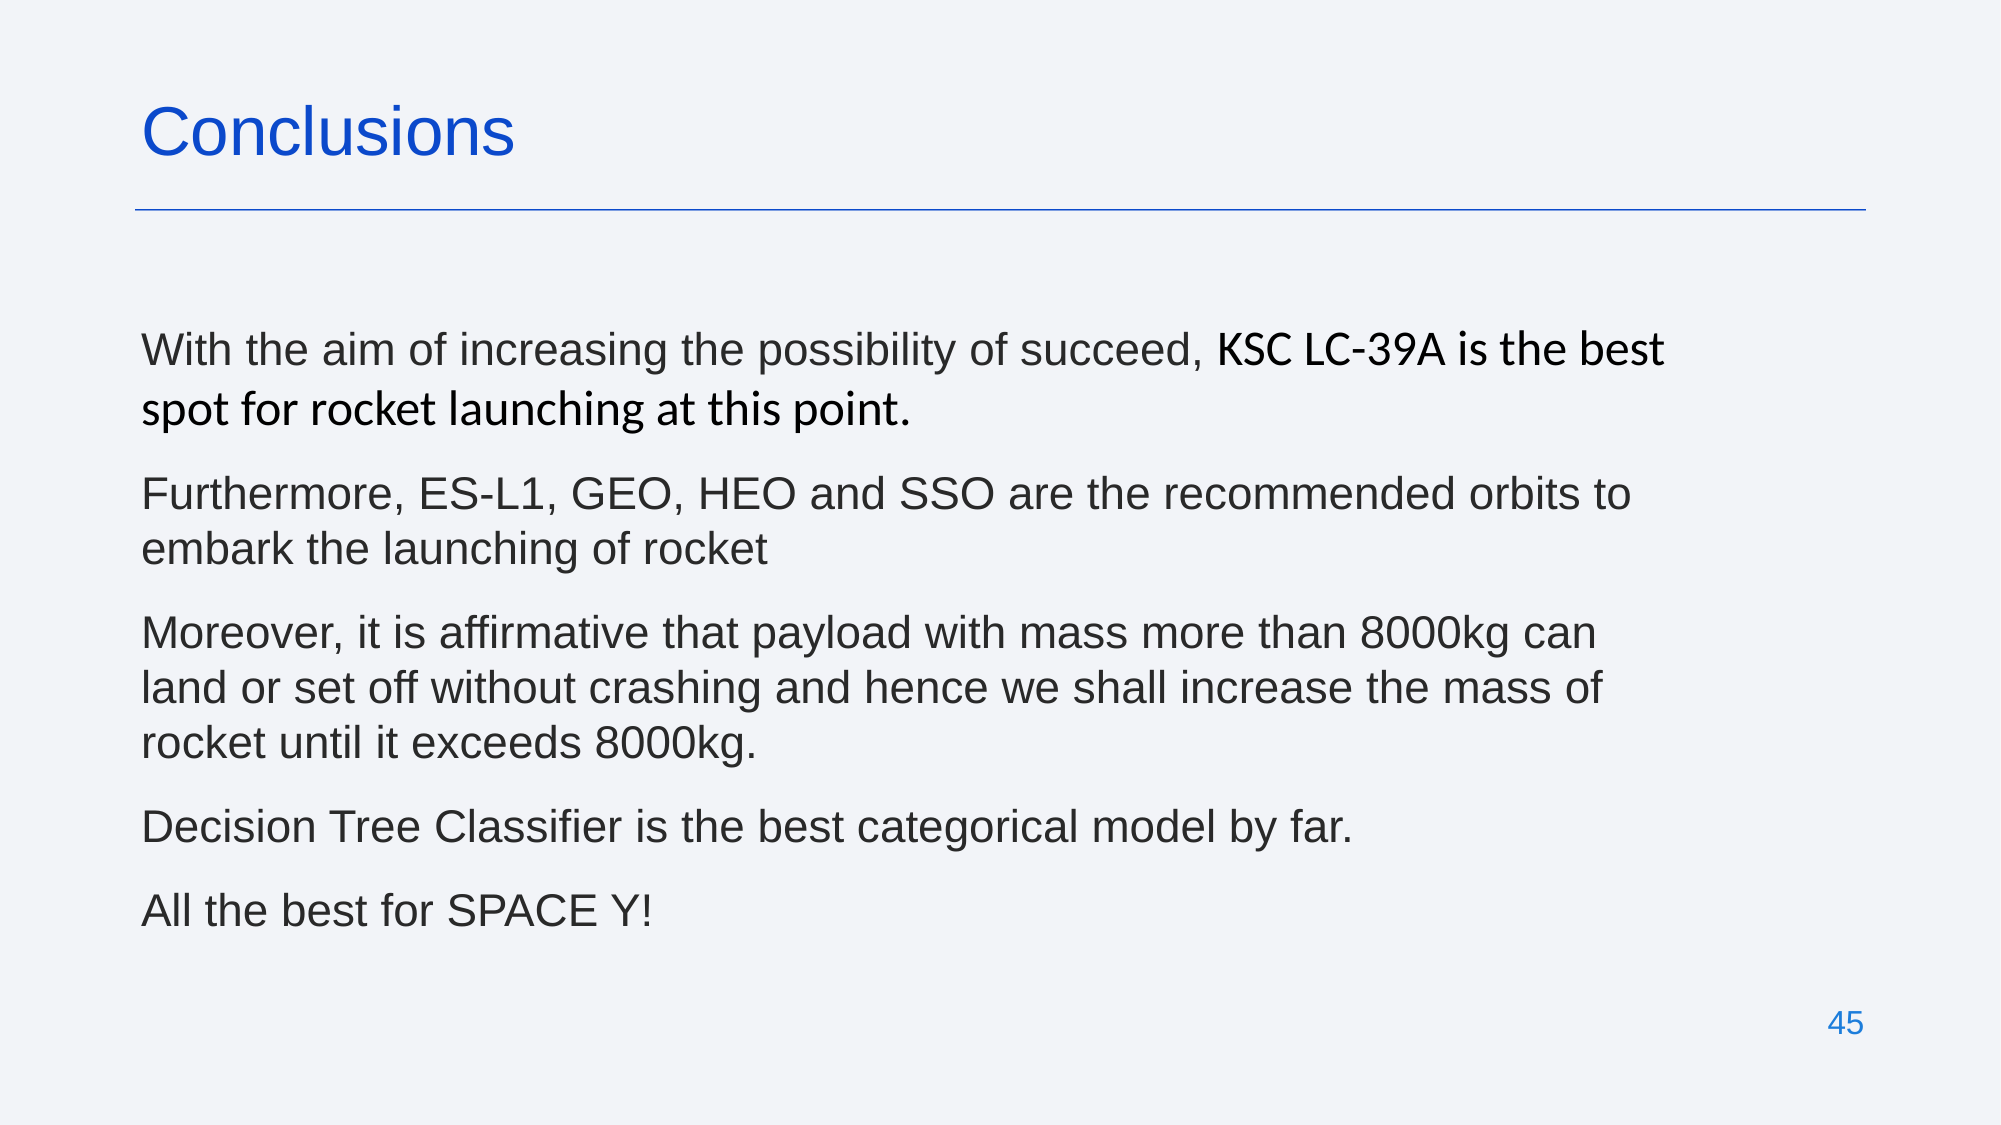

Conclusions
With the aim of increasing the possibility of succeed, KSC LC-39A is the best spot for rocket launching at this point.
Furthermore, ES-L1, GEO, HEO and SSO are the recommended orbits to embark the launching of rocket
Moreover, it is affirmative that payload with mass more than 8000kg can land or set off without crashing and hence we shall increase the mass of rocket until it exceeds 8000kg.
Decision Tree Classifier is the best categorical model by far.
All the best for SPACE Y!

45